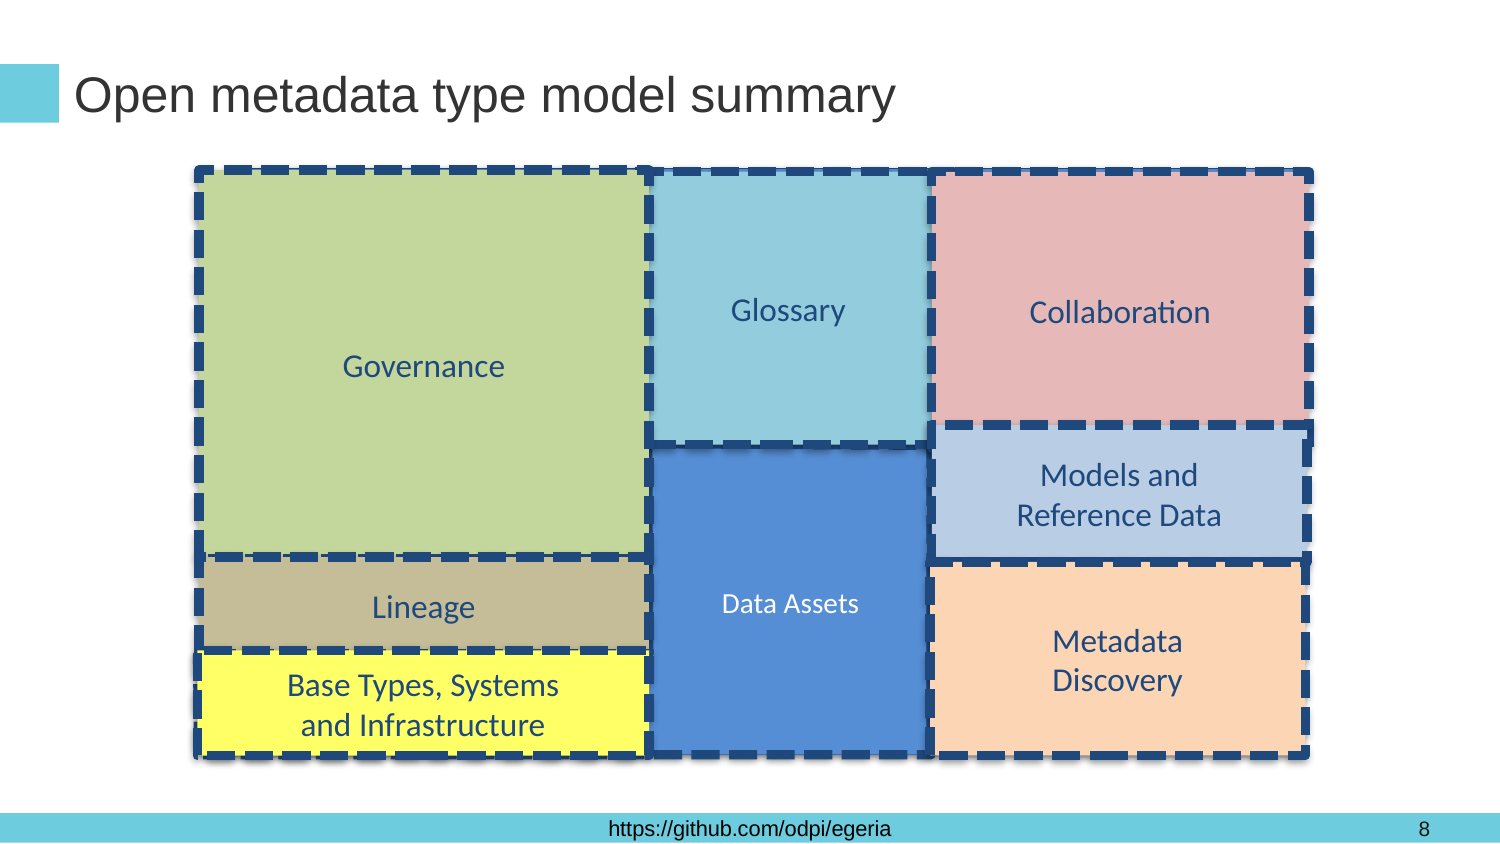

# Open metadata type model summary

Governance
Glossary
Collaboration
Models and
Reference Data

Lineage
Metadata
Discovery
Data Assets
Base Types, Systems
and Infrastructure
8